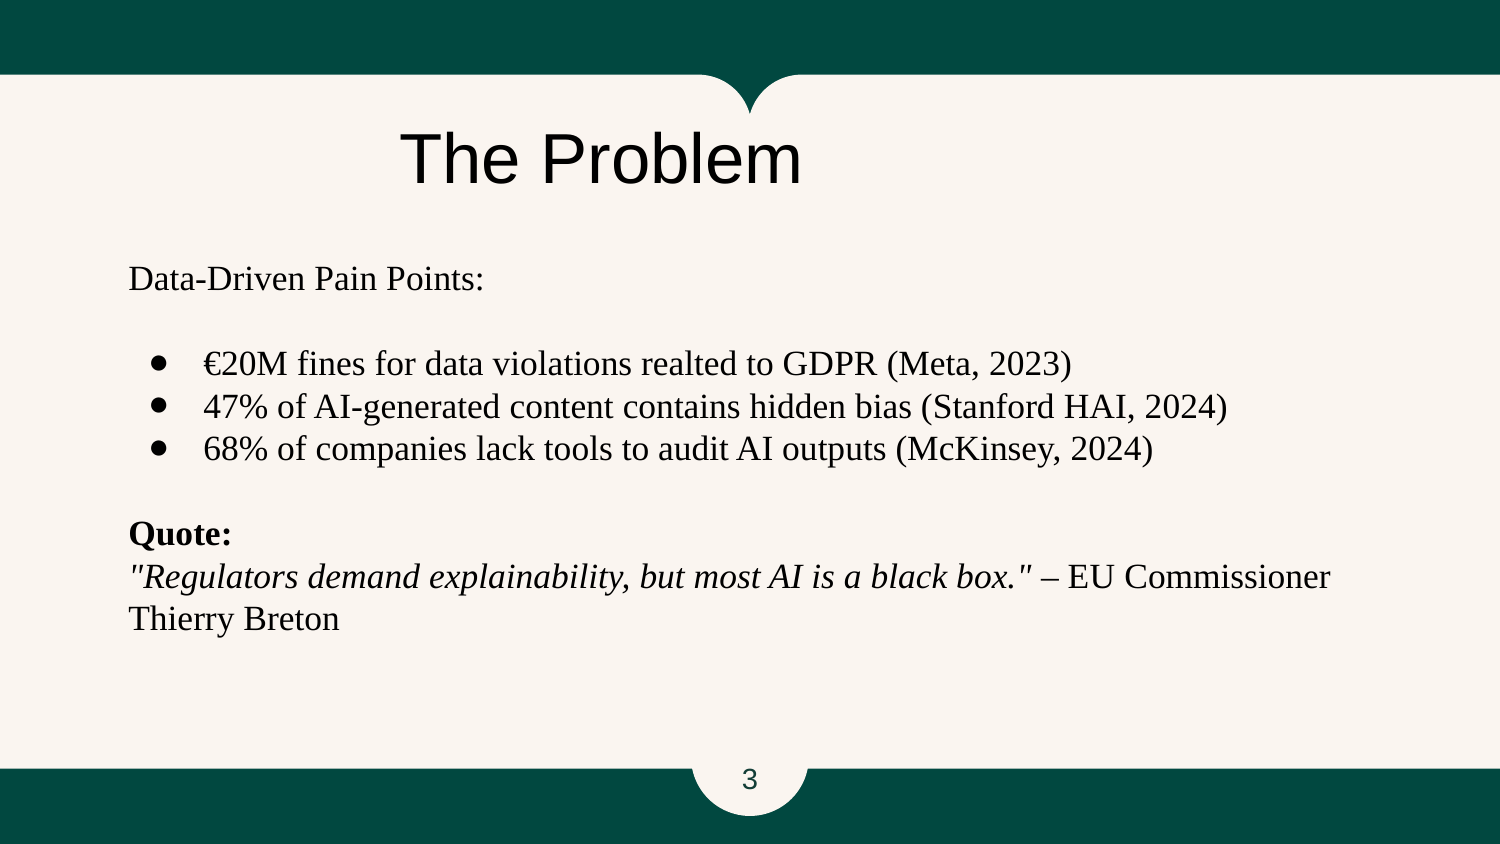

The Problem
# Data-Driven Pain Points:

€20M fines for data violations realted to GDPR (Meta, 2023)
47% of AI-generated content contains hidden bias (Stanford HAI, 2024)
68% of companies lack tools to audit AI outputs (McKinsey, 2024)

Quote:
"Regulators demand explainability, but most AI is a black box." – EU Commissioner Thierry Breton